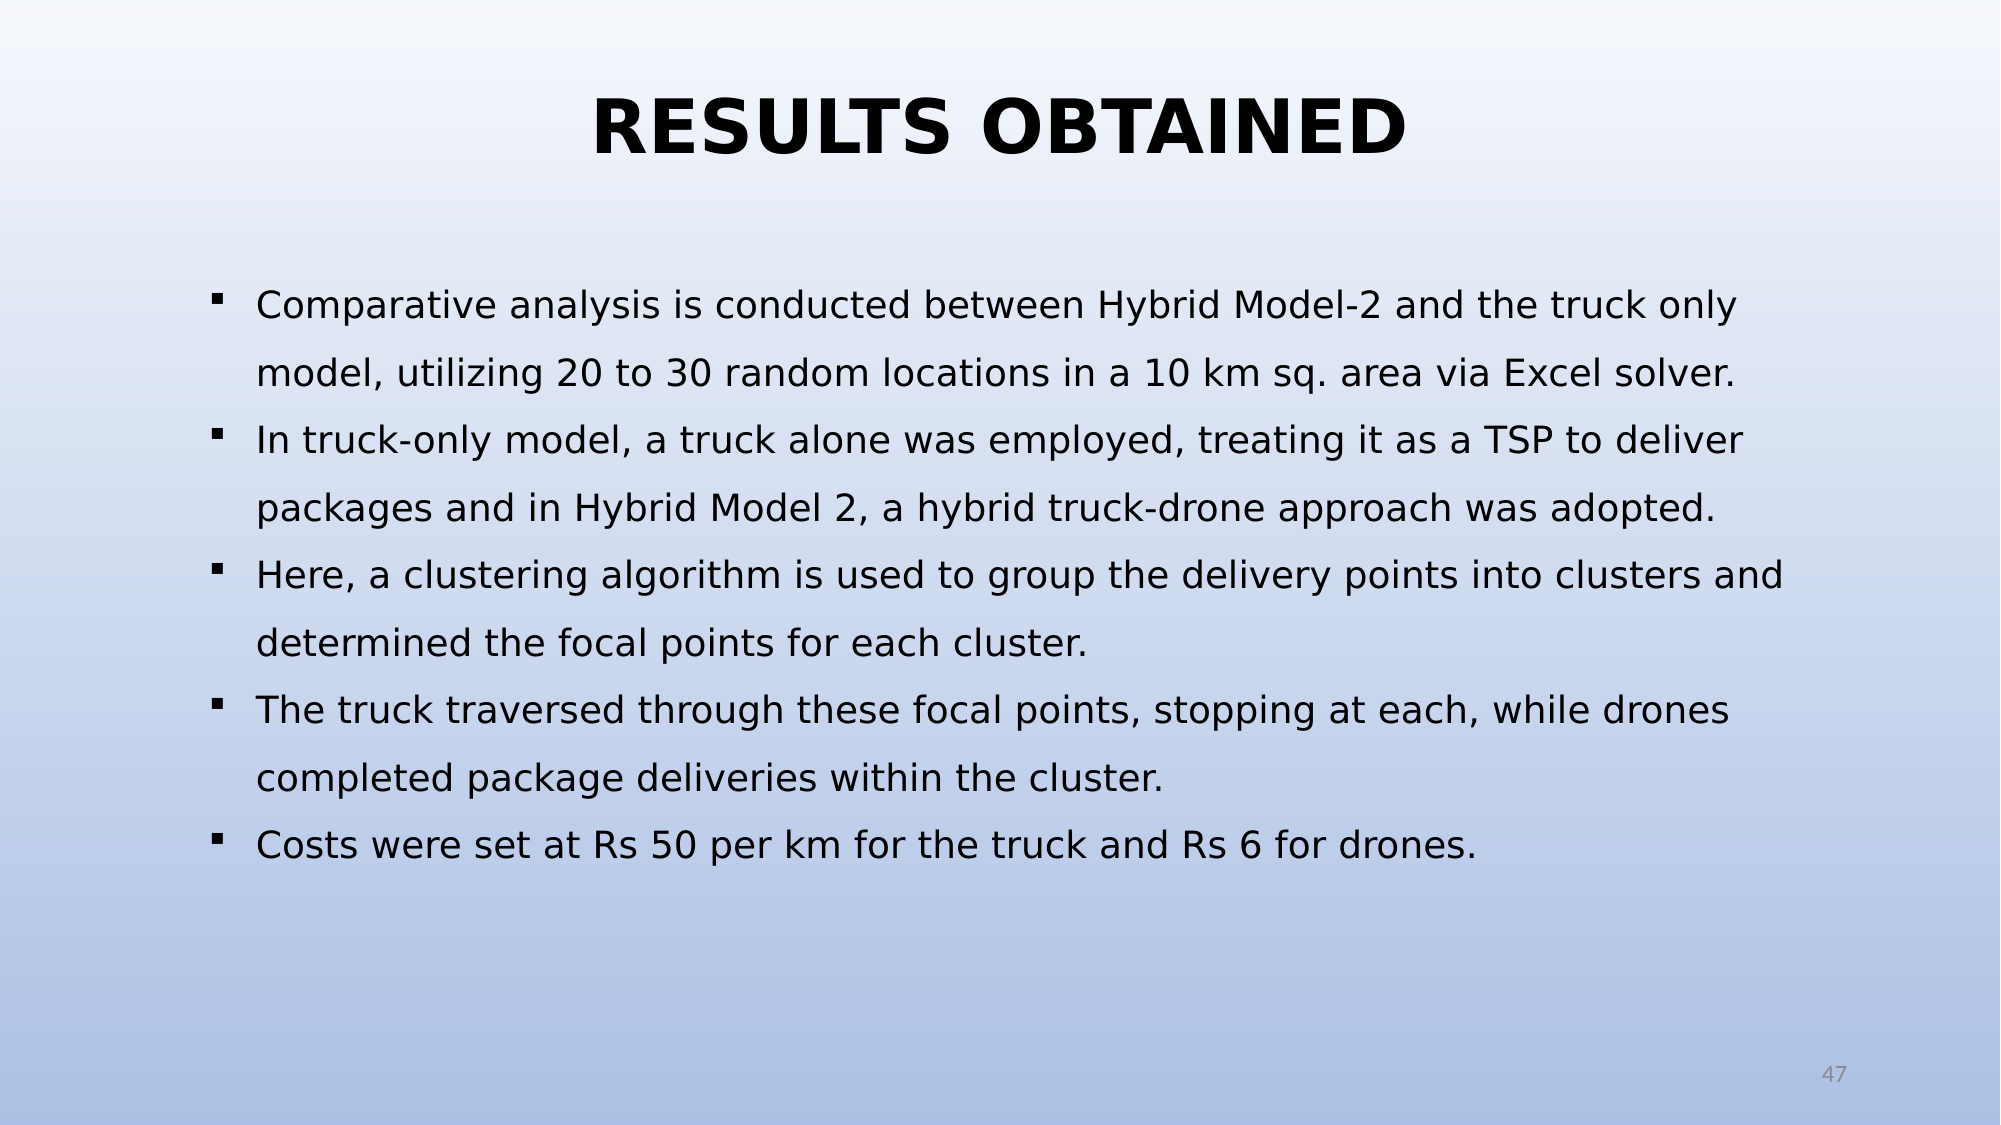

# RESULTS OBTAINED
Comparative analysis is conducted between Hybrid Model-2 and the truck only model, utilizing 20 to 30 random locations in a 10 km sq. area via Excel solver.
In truck-only model, a truck alone was employed, treating it as a TSP to deliver packages and in Hybrid Model 2, a hybrid truck-drone approach was adopted.
Here, a clustering algorithm is used to group the delivery points into clusters and determined the focal points for each cluster.
The truck traversed through these focal points, stopping at each, while drones completed package deliveries within the cluster.
Costs were set at Rs 50 per km for the truck and Rs 6 for drones.
47